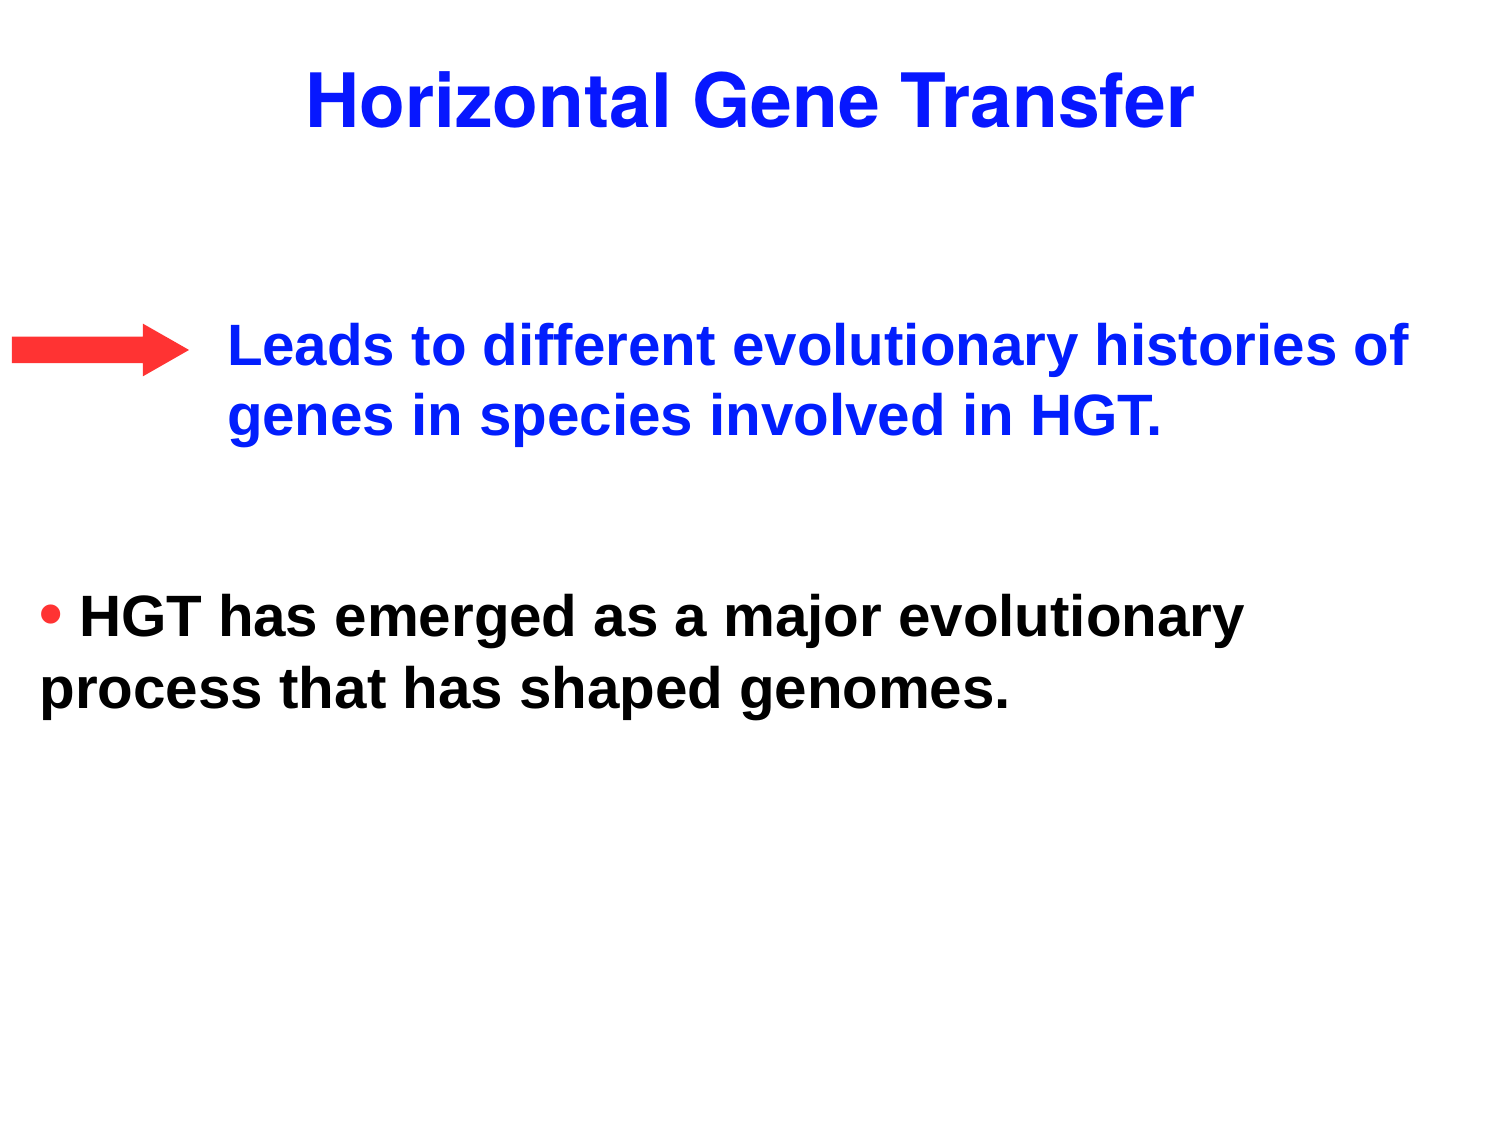

Horizontal Gene Transfer
Leads to different evolutionary histories of genes in species involved in HGT.

• HGT has emerged as a major evolutionary process that has shaped genomes.